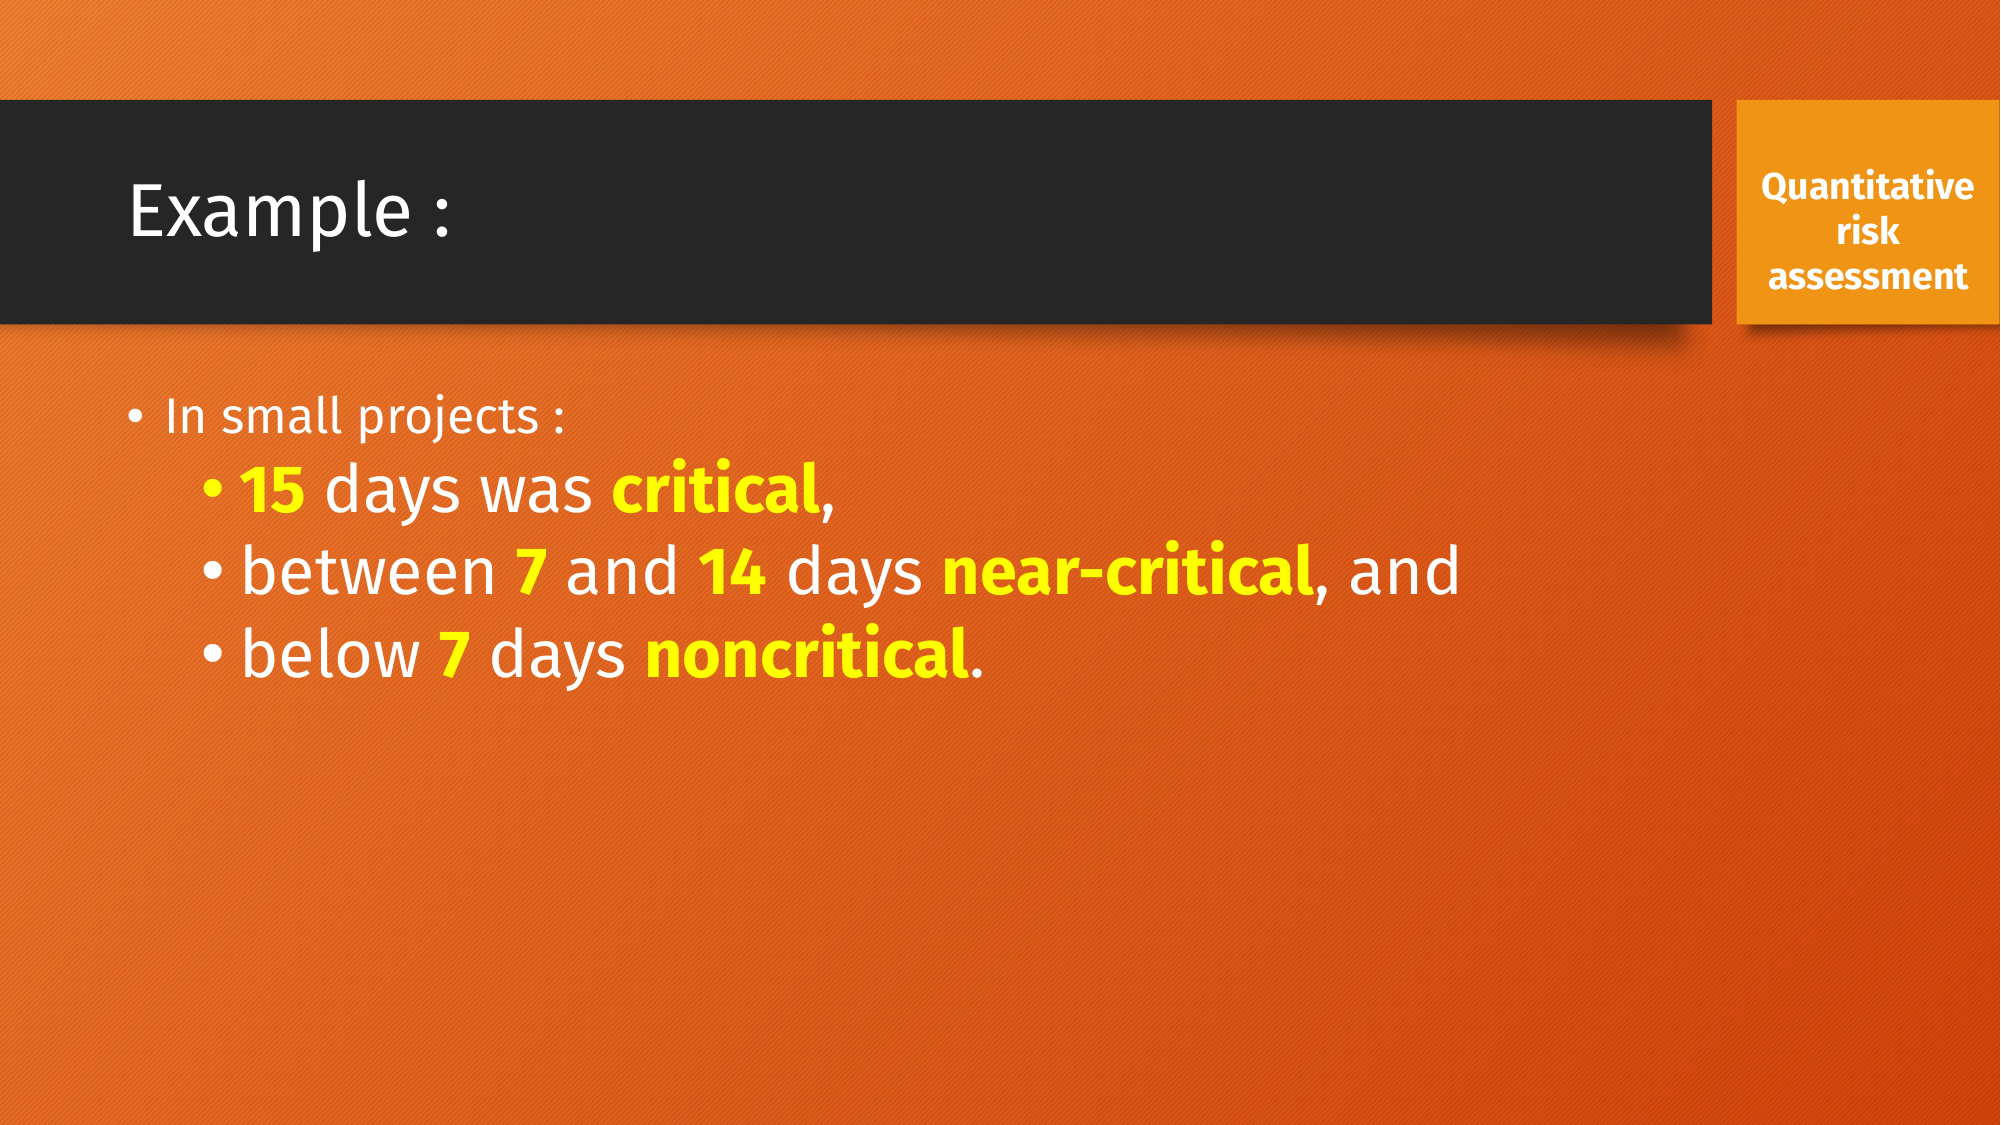

# Example :
Quantitative risk assessment
In small projects :
15 days was critical,
between 7 and 14 days near-critical, and
below 7 days noncritical.